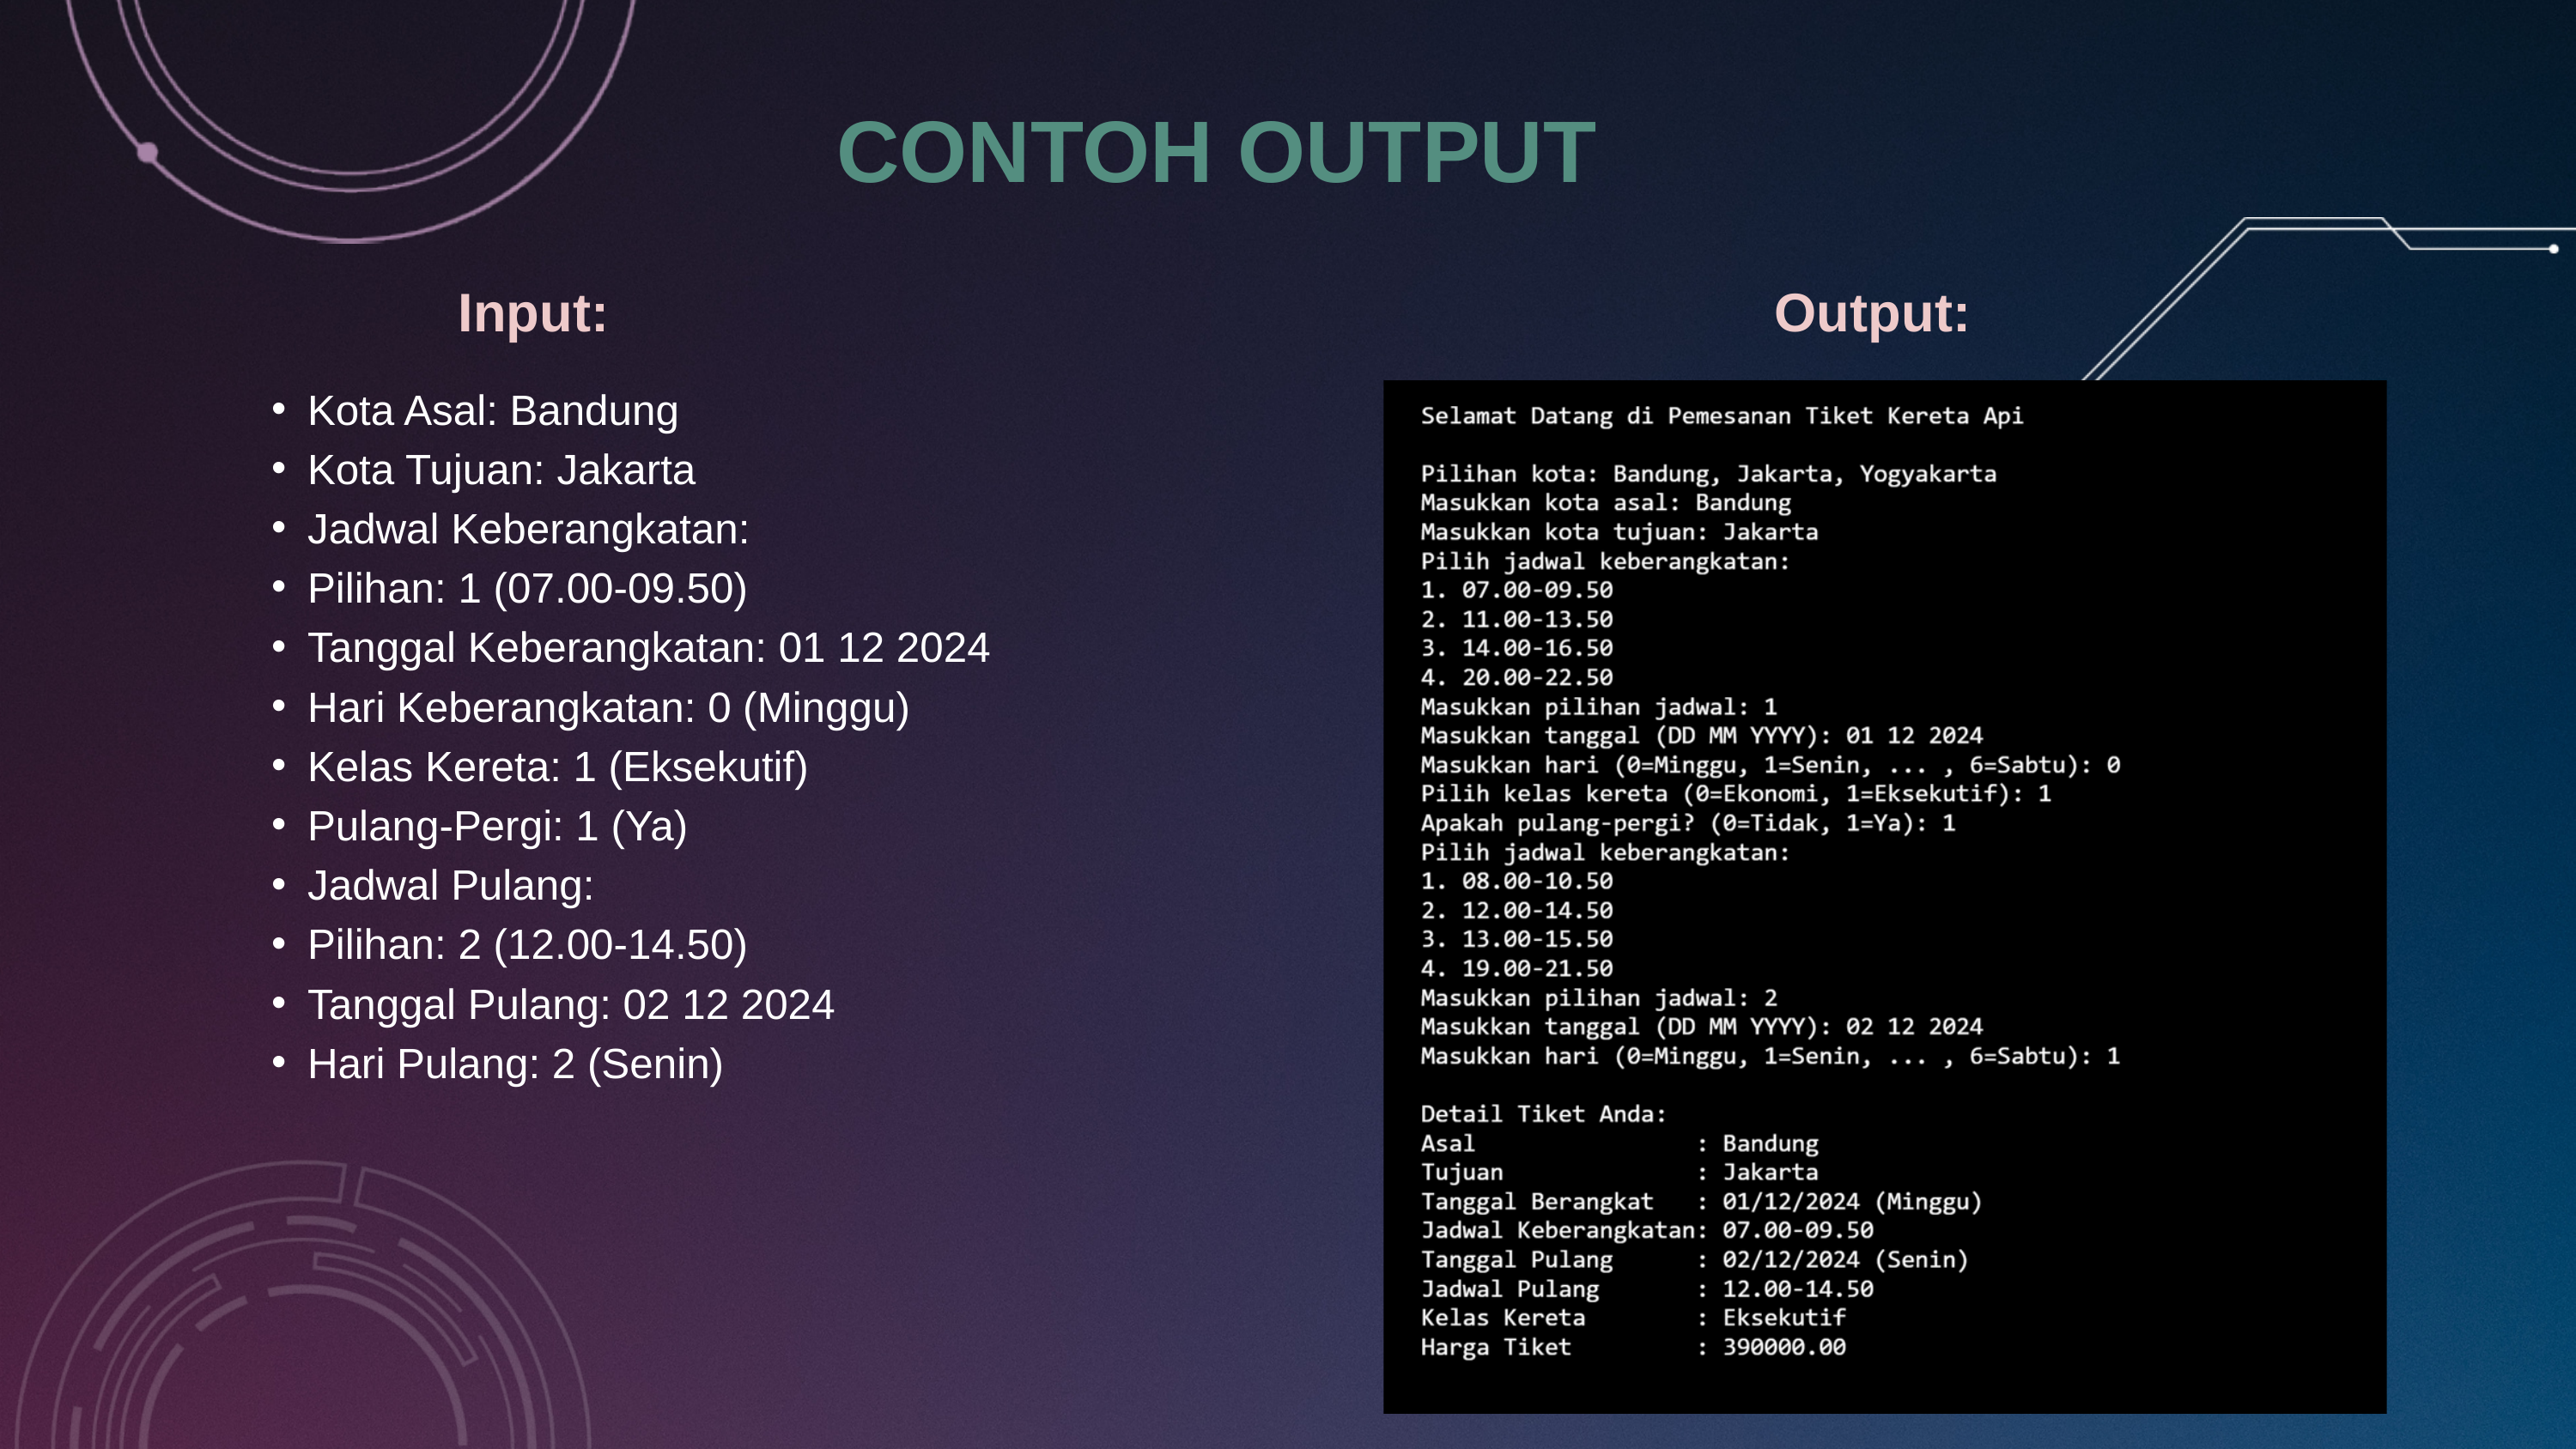

CONTOH OUTPUT

Input:
Output:
Kota Asal: Bandung
Kota Tujuan: Jakarta
Jadwal Keberangkatan:
Pilihan: 1 (07.00-09.50)
Tanggal Keberangkatan: 01 12 2024
Hari Keberangkatan: 0 (Minggu)
Kelas Kereta: 1 (Eksekutif)
Pulang-Pergi: 1 (Ya)
Jadwal Pulang:
Pilihan: 2 (12.00-14.50)
Tanggal Pulang: 02 12 2024
Hari Pulang: 2 (Senin)